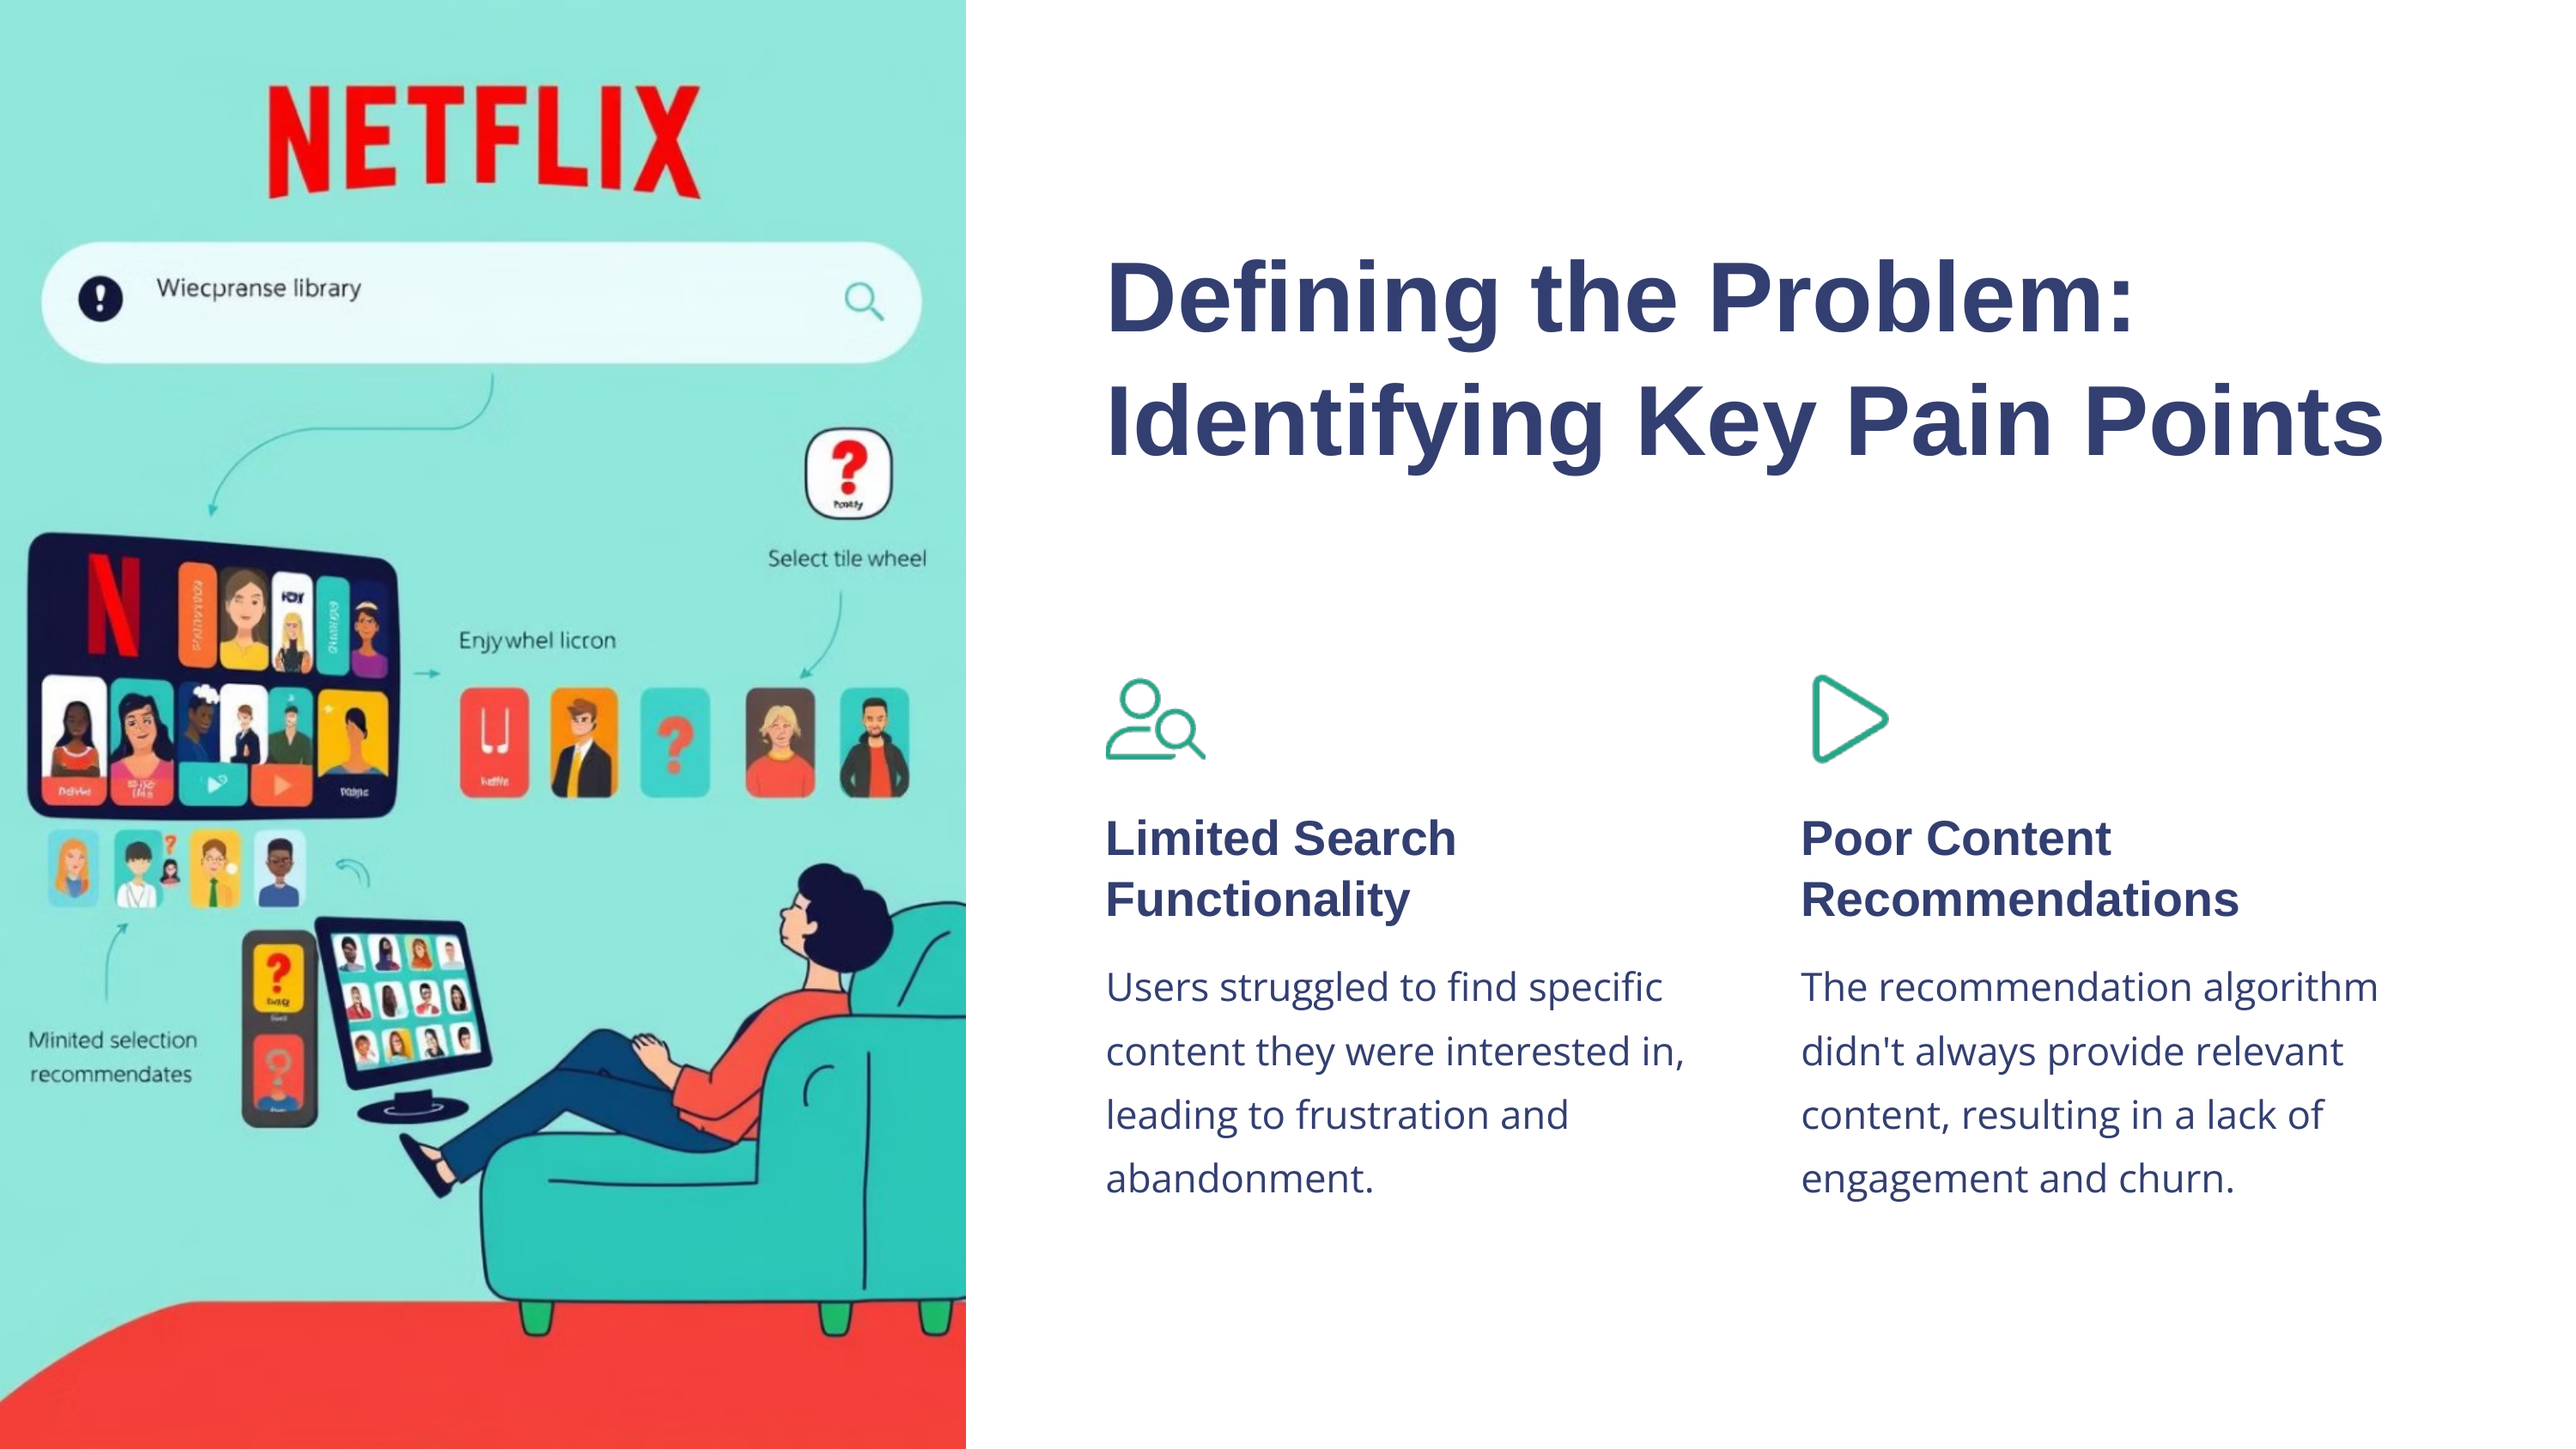

Defining the Problem: Identifying Key Pain Points

Limited Search Functionality
Poor Content Recommendations
Users struggled to find specific content they were interested in, leading to frustration and abandonment.
The recommendation algorithm didn't always provide relevant content, resulting in a lack of engagement and churn.